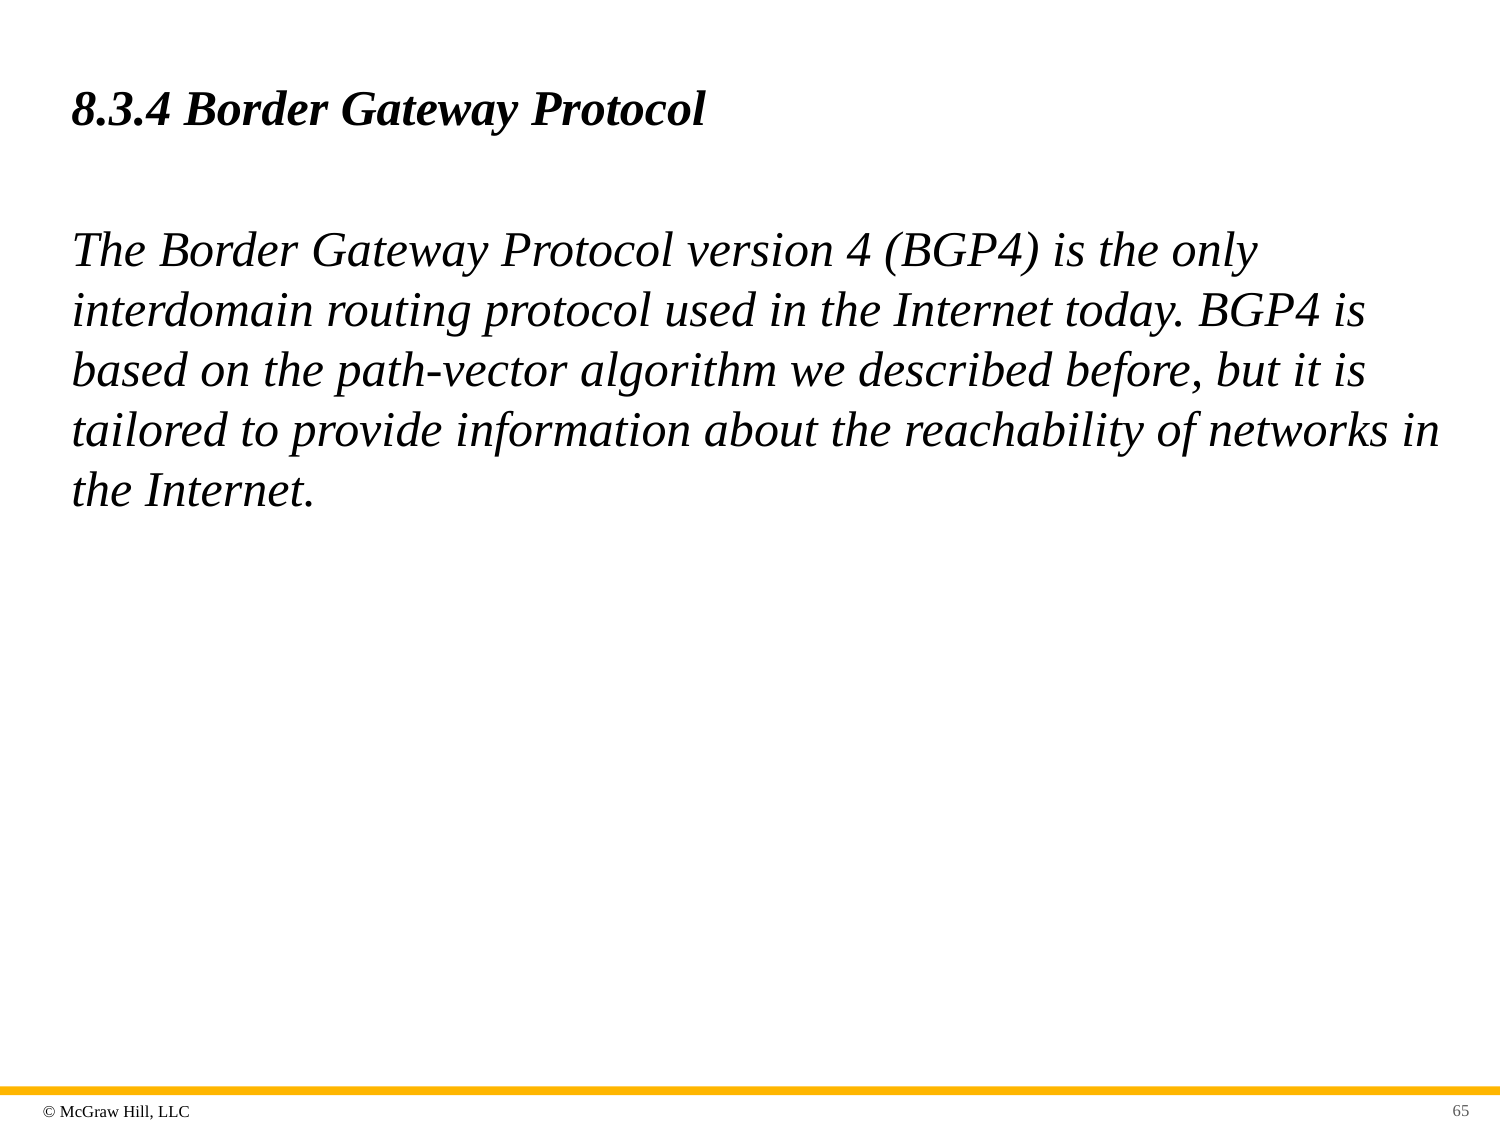

# 8.3.4 Border Gateway Protocol
The Border Gateway Protocol version 4 (BGP4) is the only interdomain routing protocol used in the Internet today. BGP4 is based on the path-vector algorithm we described before, but it is tailored to provide information about the reachability of networks in the Internet.
65